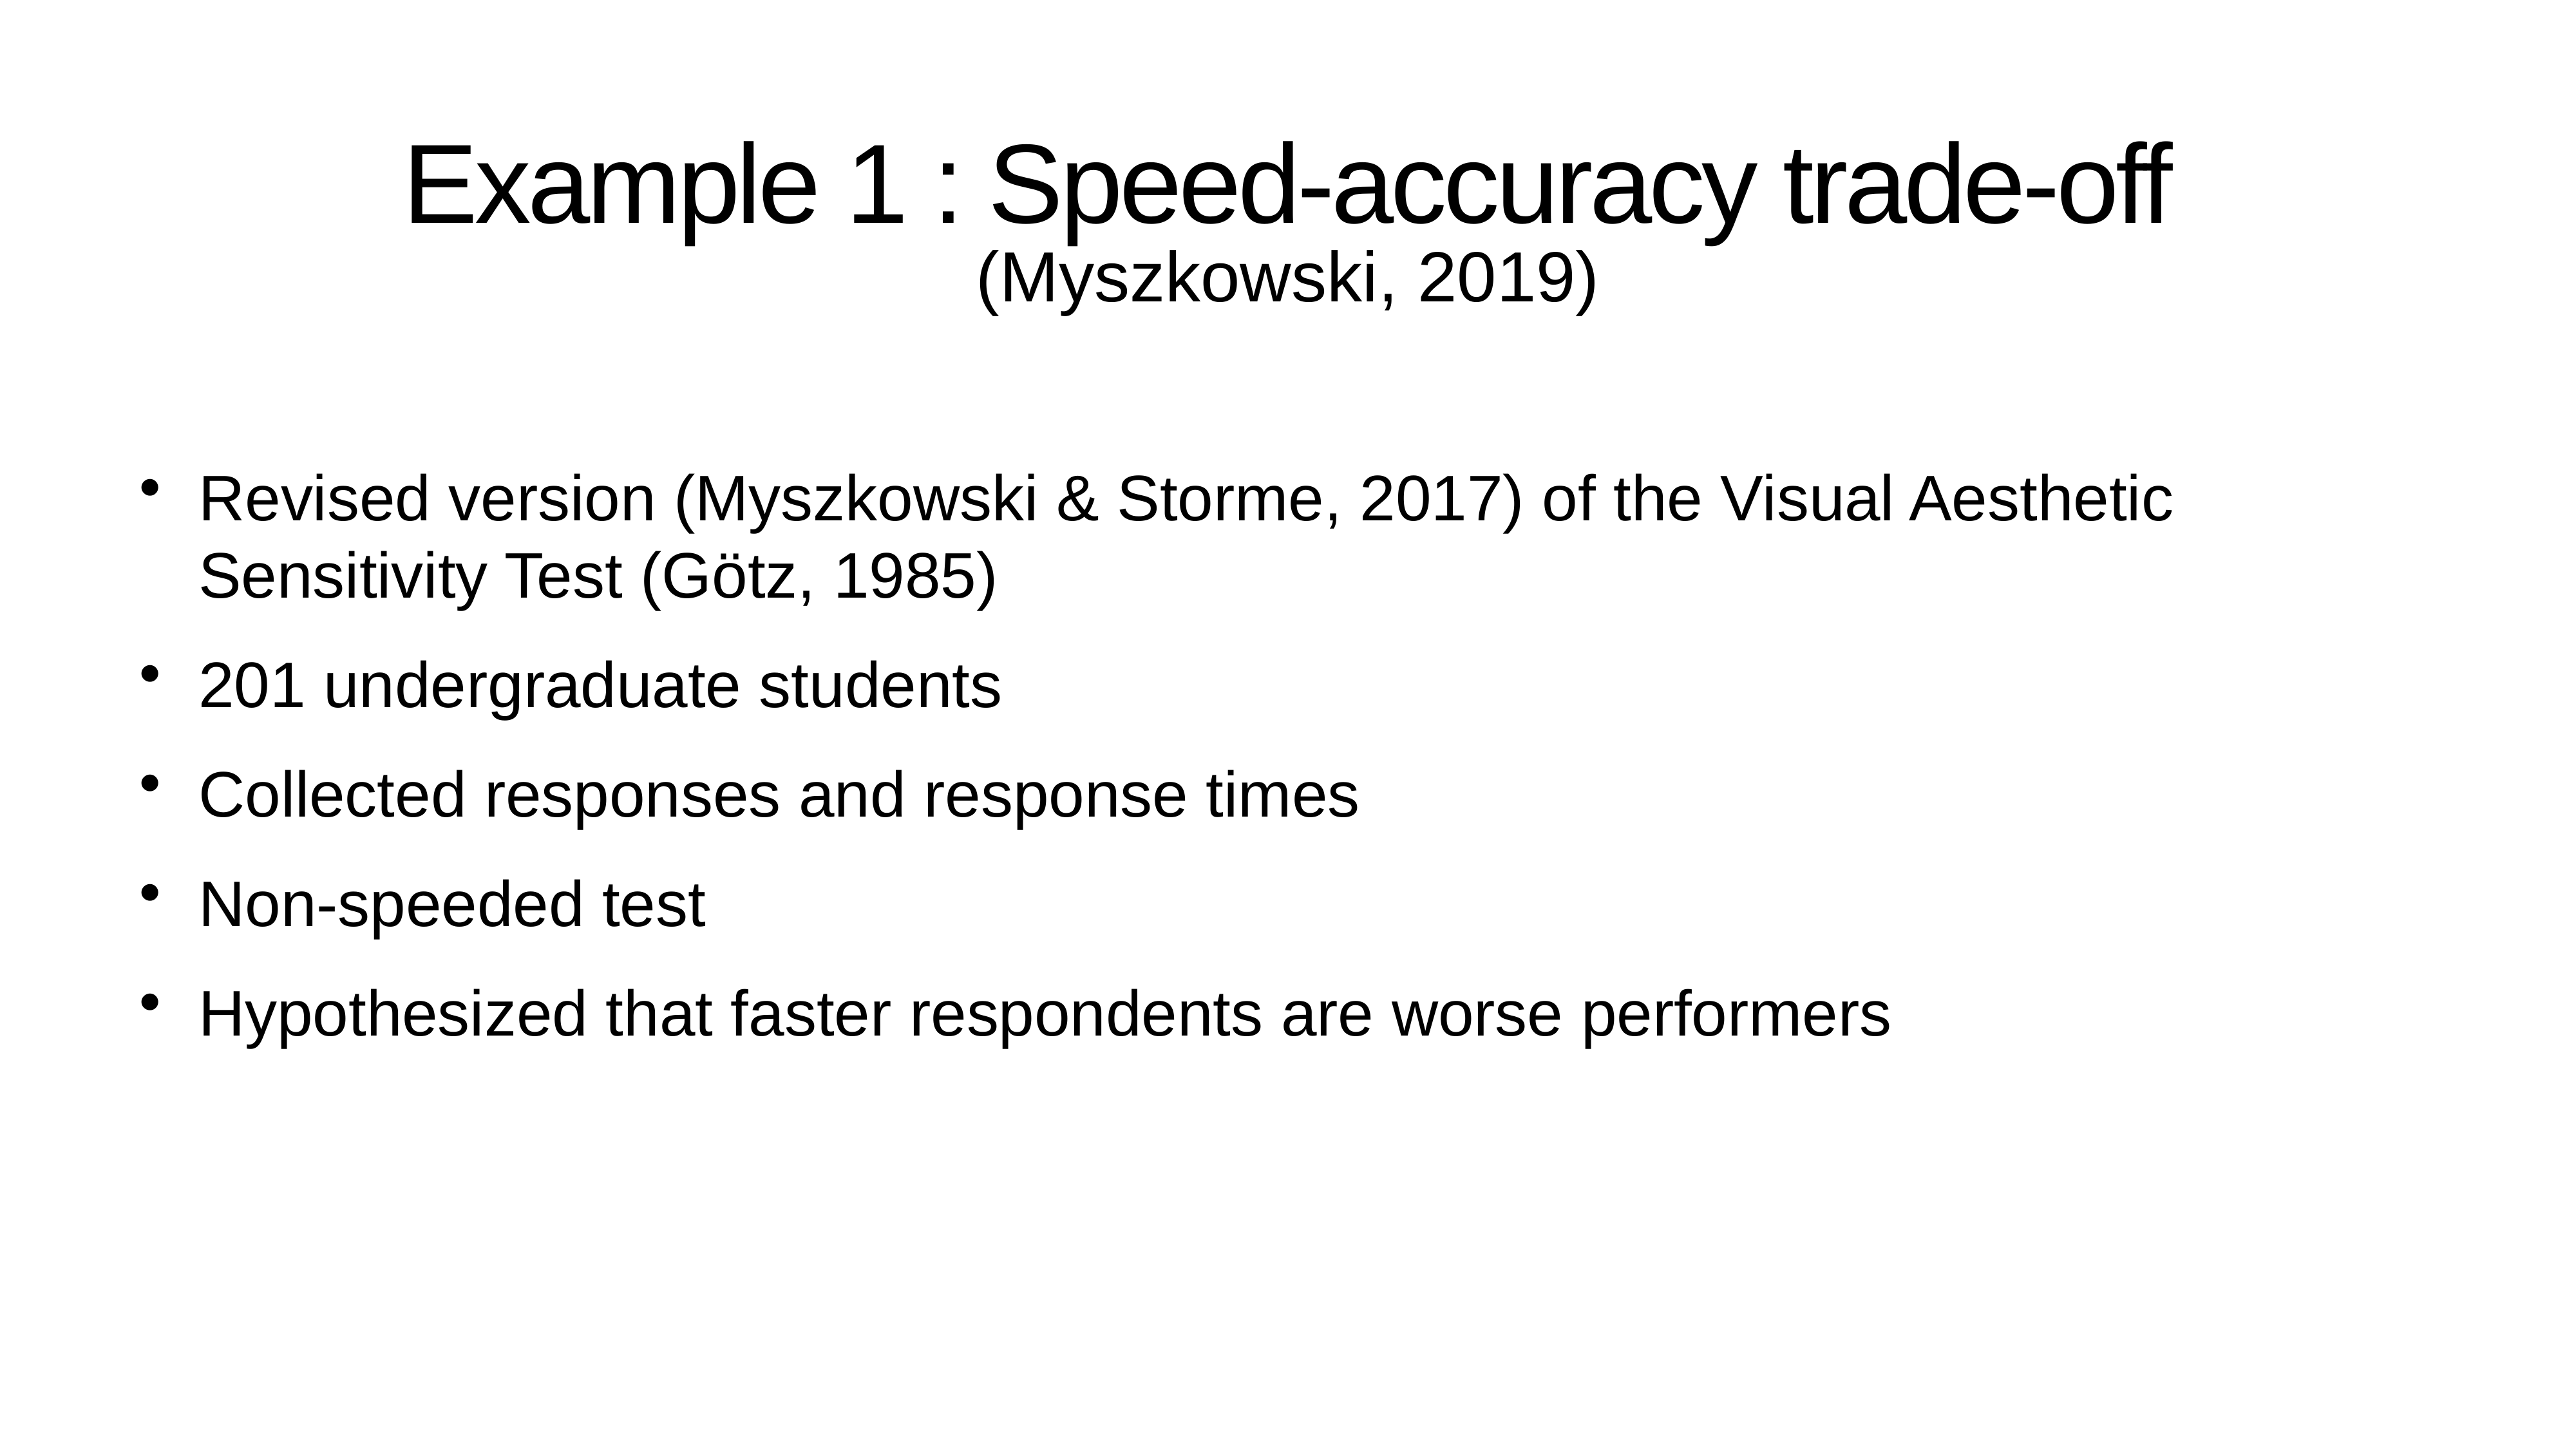

# Example 1 : Speed-accuracy trade-off
(Myszkowski, 2019)
Revised version (Myszkowski & Storme, 2017) of the Visual Aesthetic Sensitivity Test (Götz, 1985)
201 undergraduate students
Collected responses and response times
Non-speeded test
Hypothesized that faster respondents are worse performers